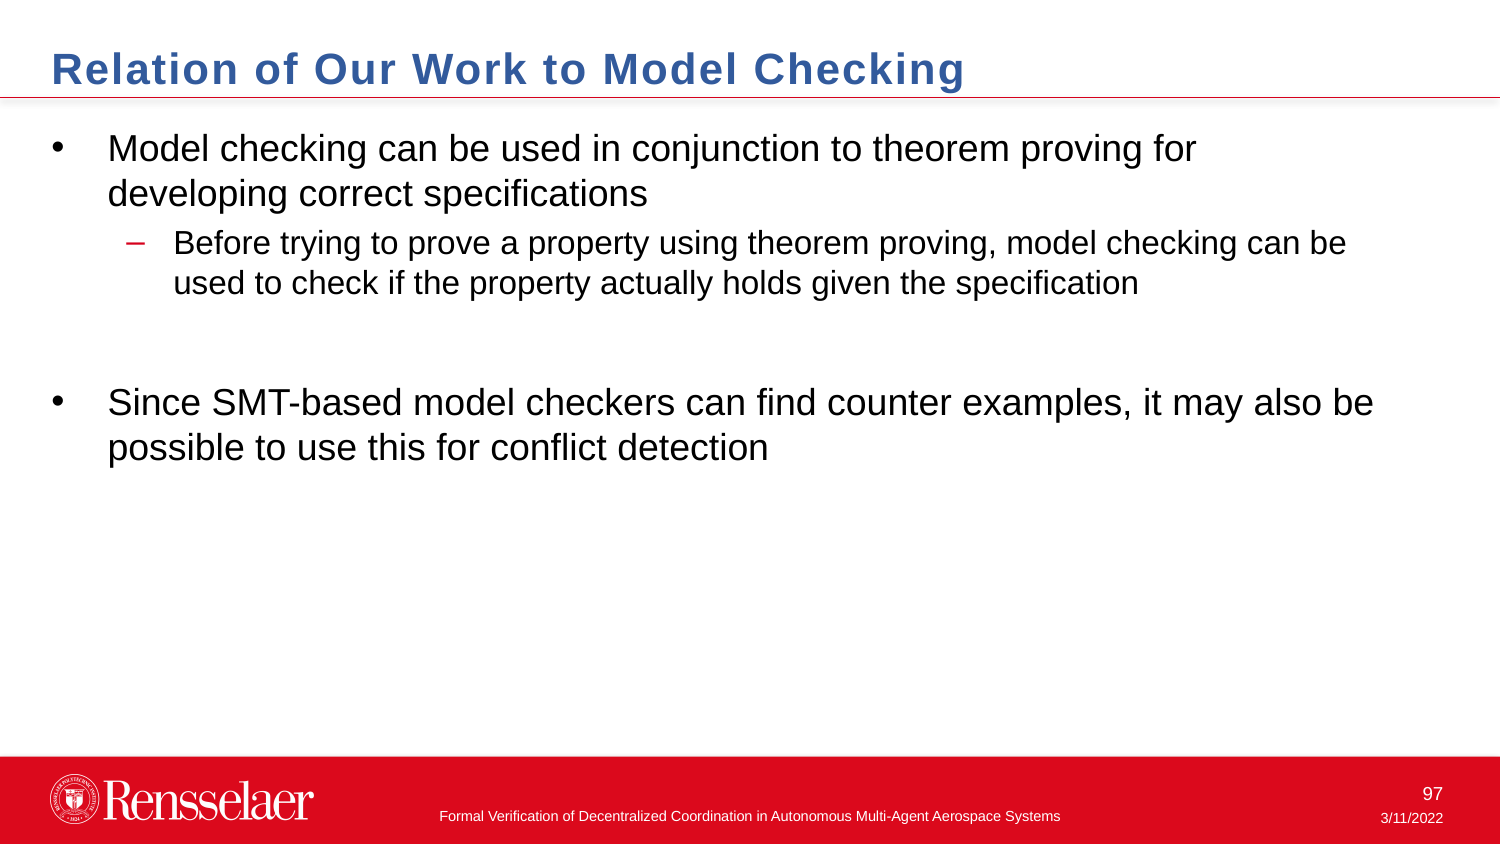

Relation of Our Work to Model Checking
Model checking can be used in conjunction to theorem proving for developing correct specifications
Before trying to prove a property using theorem proving, model checking can be used to check if the property actually holds given the specification

Since SMT-based model checkers can find counter examples, it may also be possible to use this for conflict detection